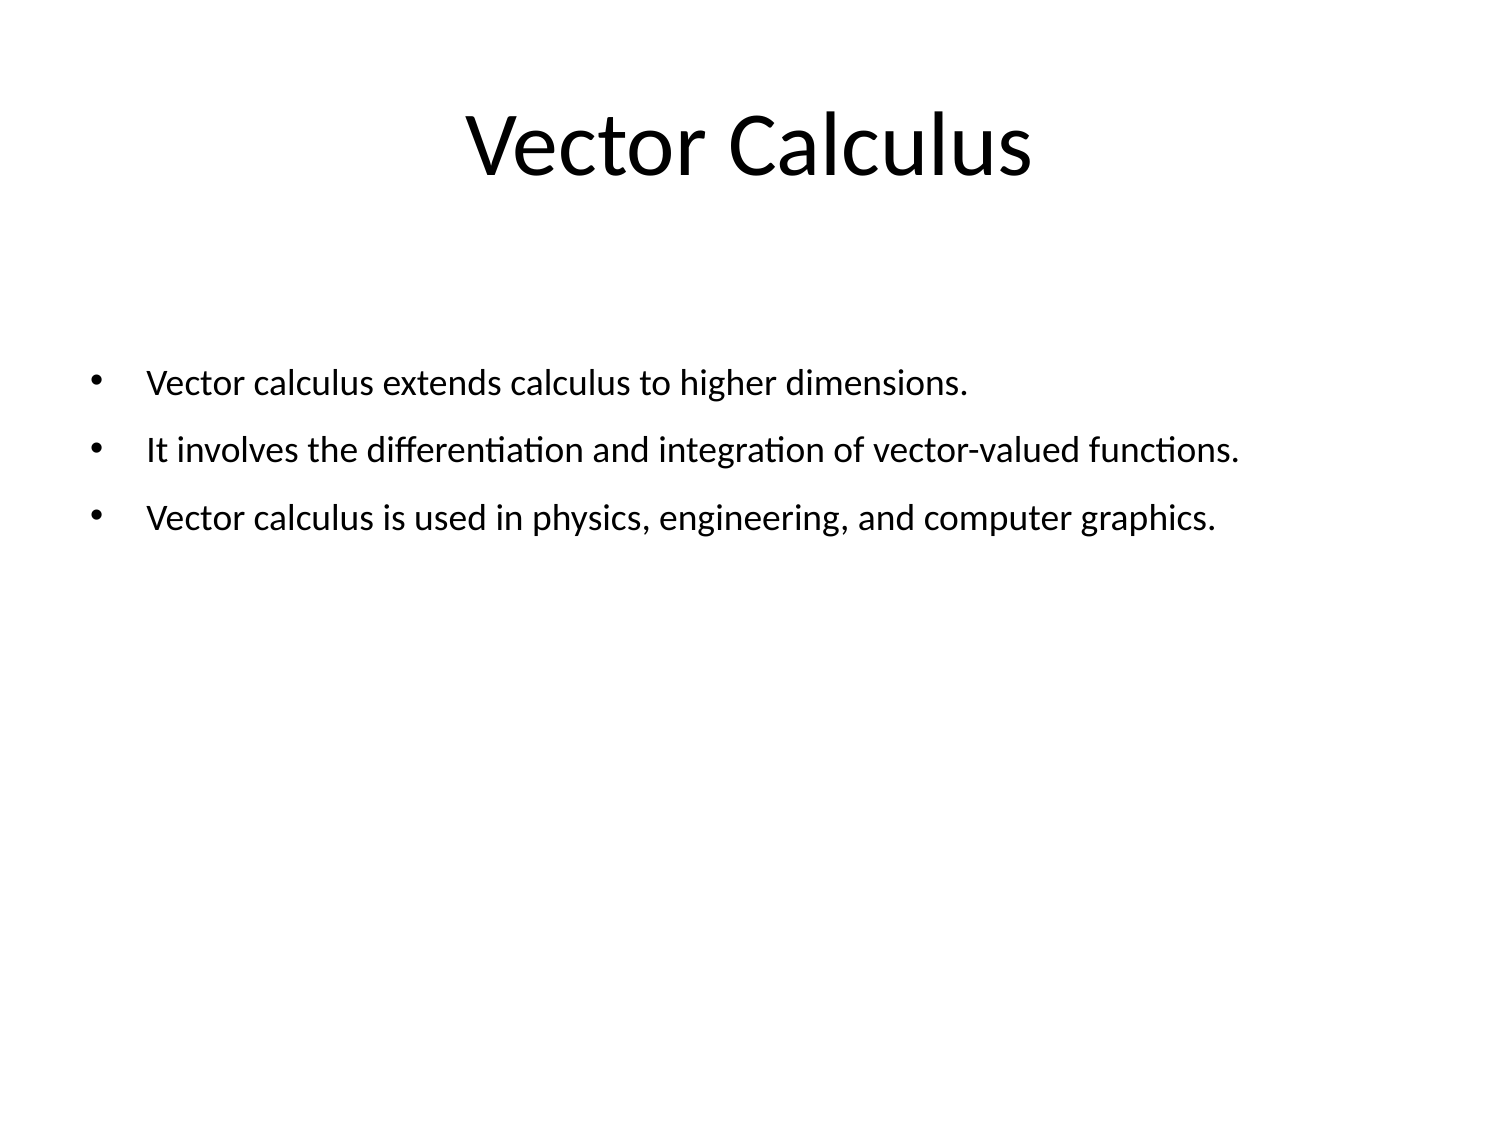

# Vector Calculus

Vector calculus extends calculus to higher dimensions.
It involves the differentiation and integration of vector-valued functions.
Vector calculus is used in physics, engineering, and computer graphics.